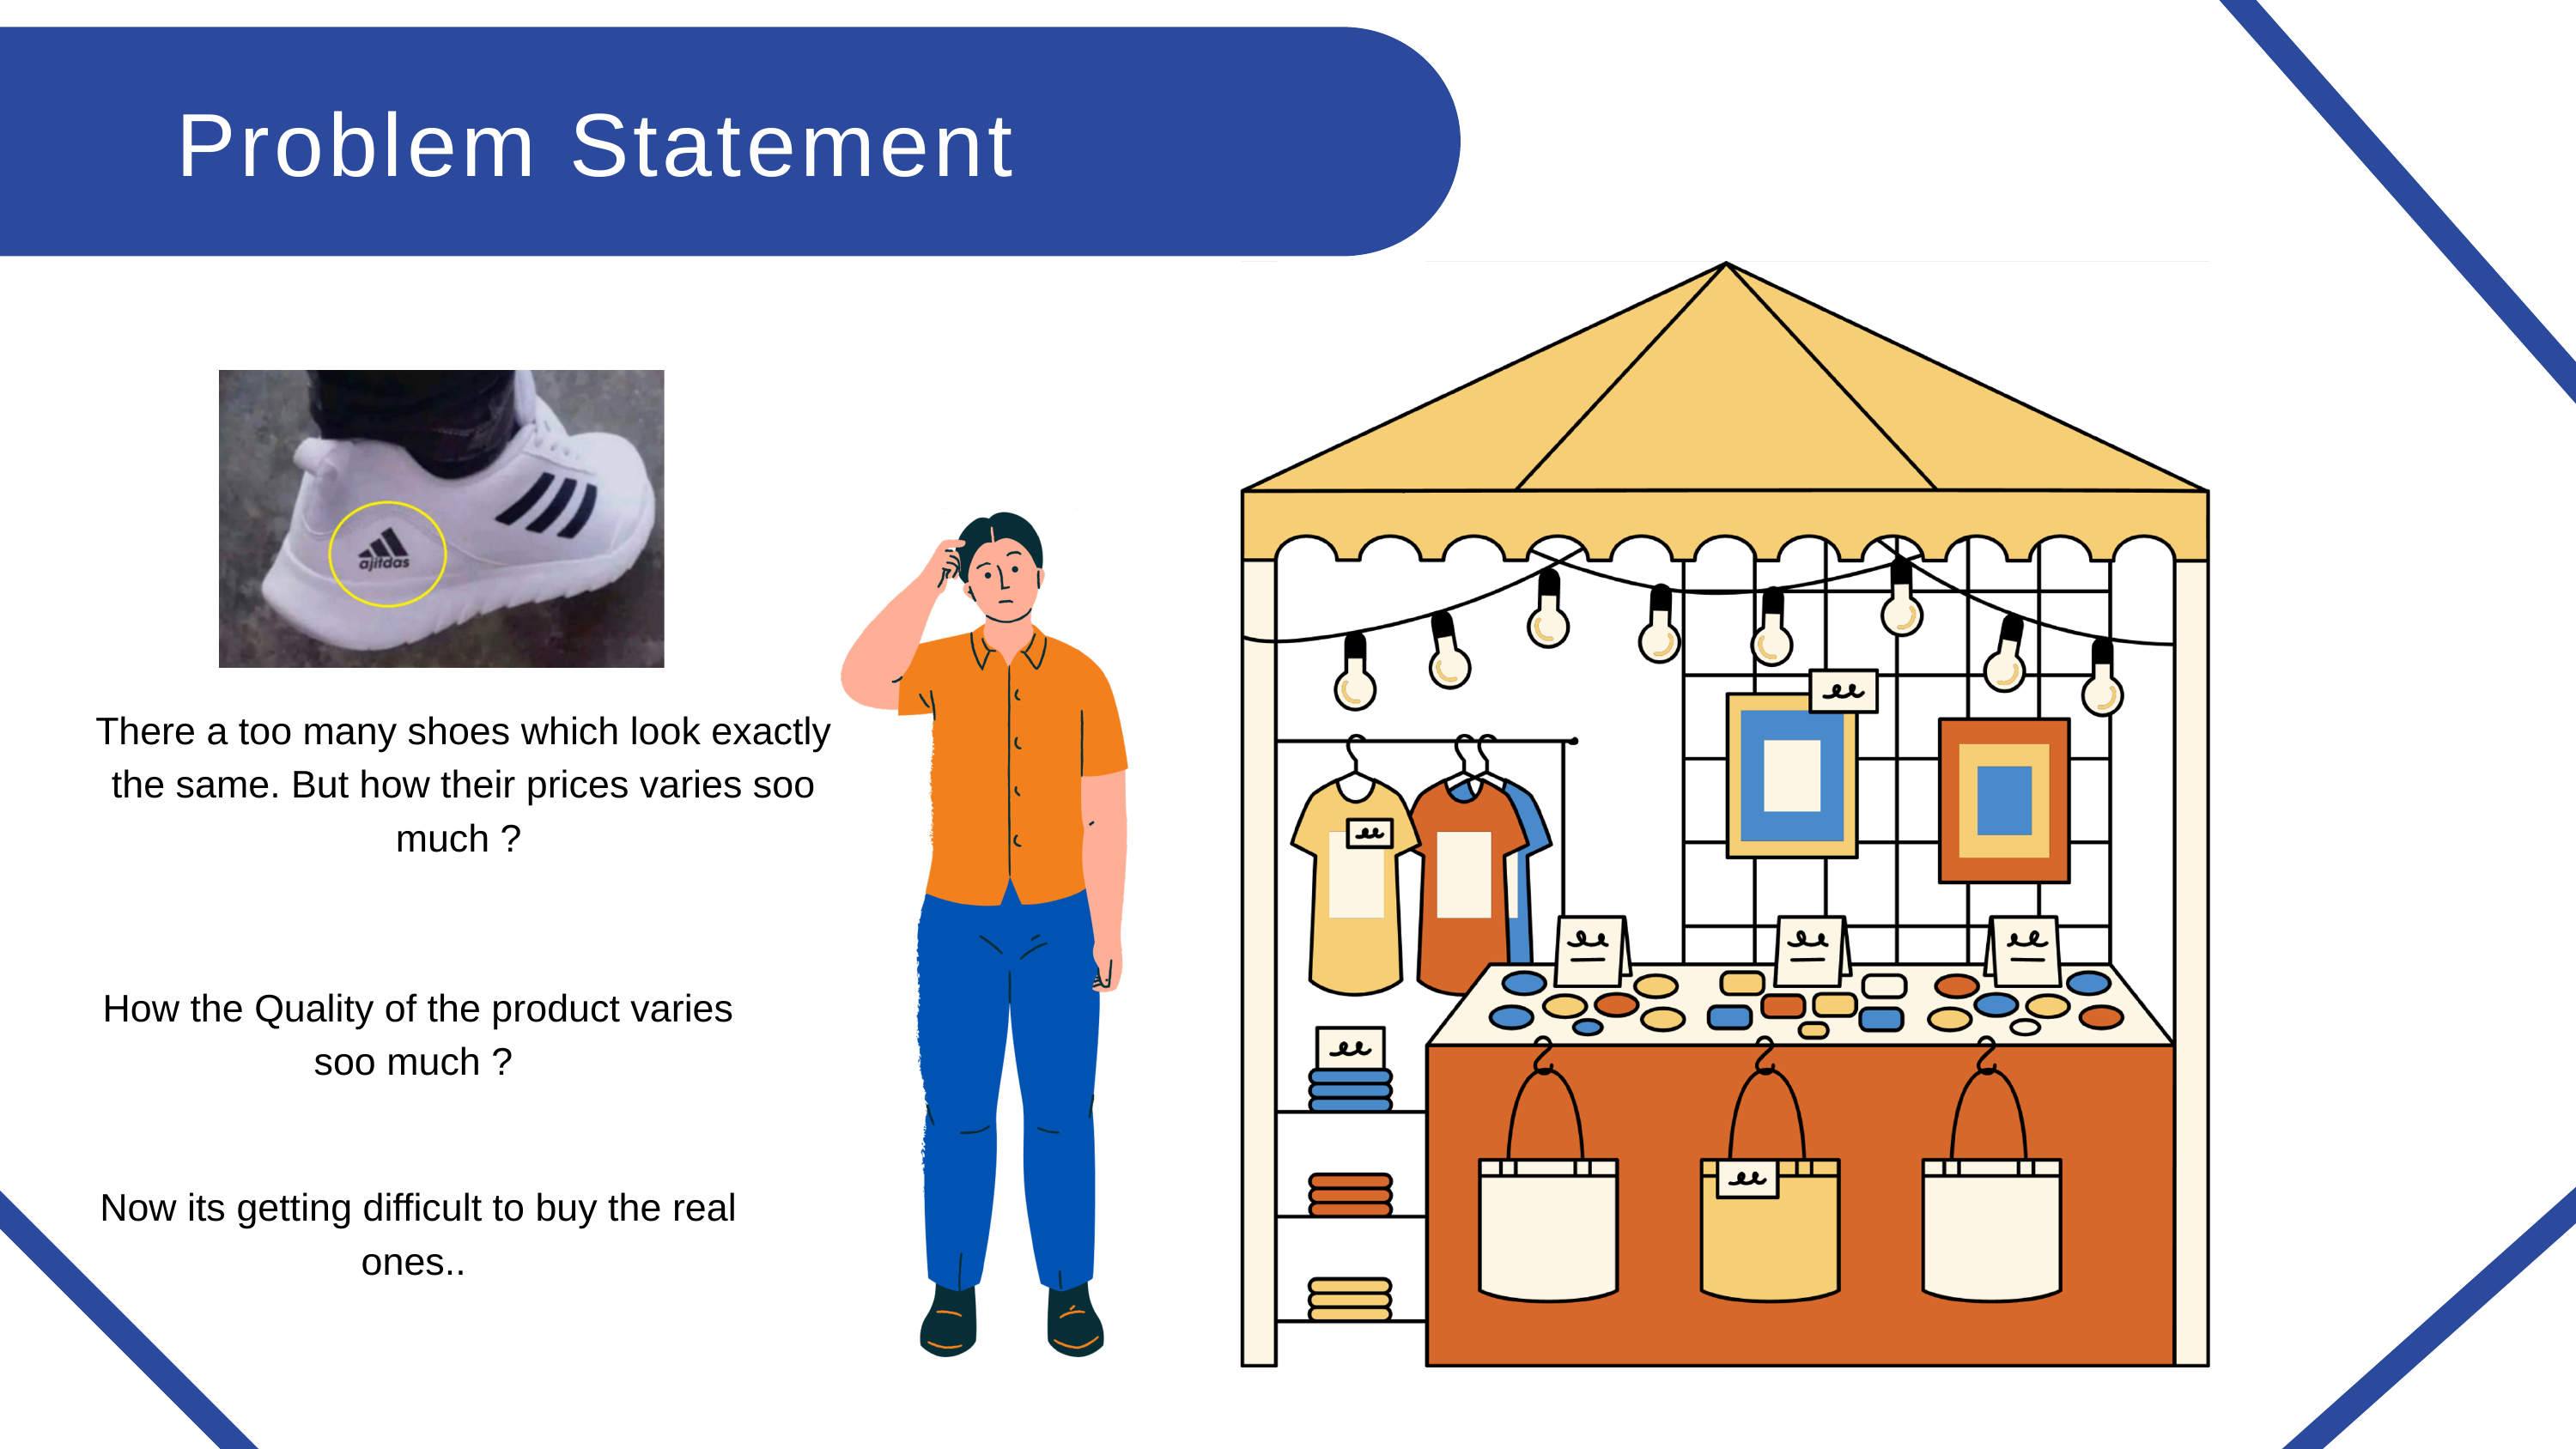

Problem Statement

There a too many shoes which look exactly the same. But how their prices varies soo much ?
How the Quality of the product varies soo much ?

Now its getting difficult to buy the real ones..